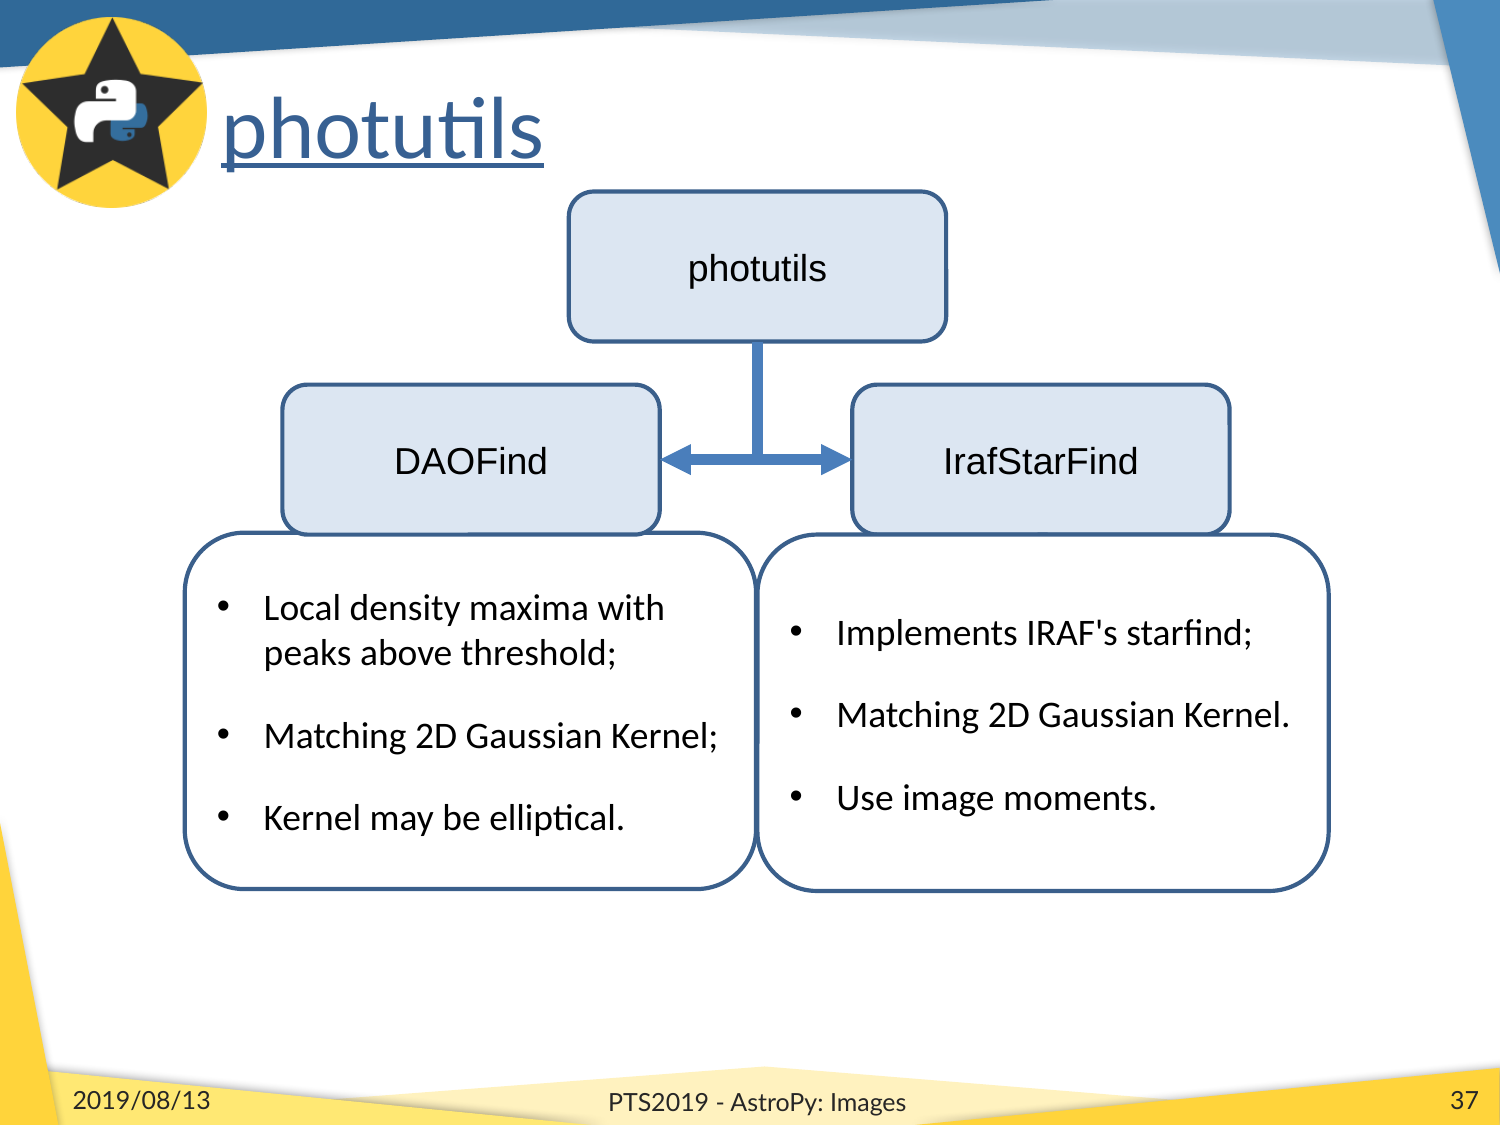

# photutils
photutils
DAOFind
IrafStarFind
Local density maxima with peaks above threshold;
Matching 2D Gaussian Kernel;
Kernel may be elliptical.
Implements IRAF's starfind;
Matching 2D Gaussian Kernel.
Use image moments.
PTS2019 - AstroPy: Images
2019/08/13
37